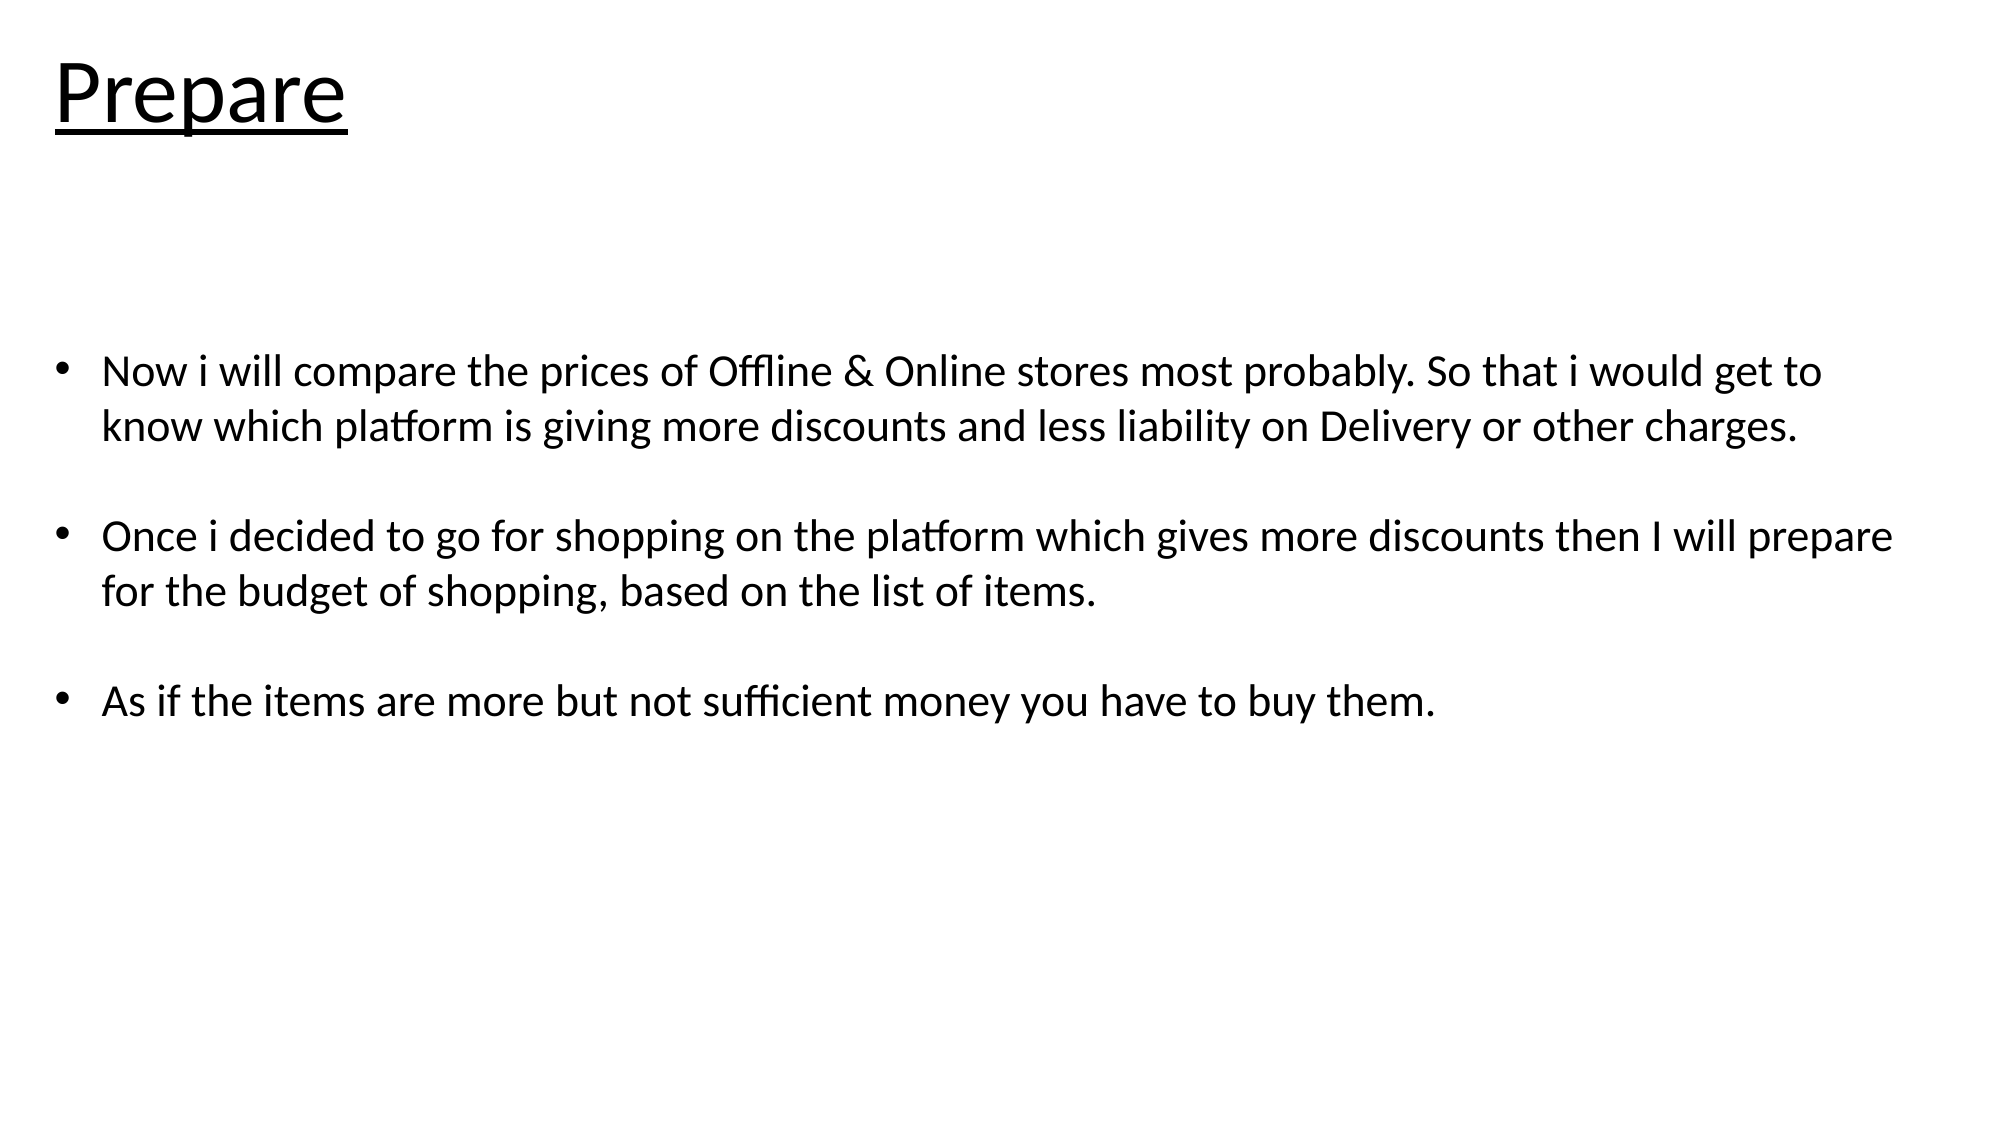

# Prepare
Now i will compare the prices of Offline & Online stores most probably. So that i would get to know which platform is giving more discounts and less liability on Delivery or other charges.

Once i decided to go for shopping on the platform which gives more discounts then I will prepare for the budget of shopping, based on the list of items.

As if the items are more but not sufficient money you have to buy them.